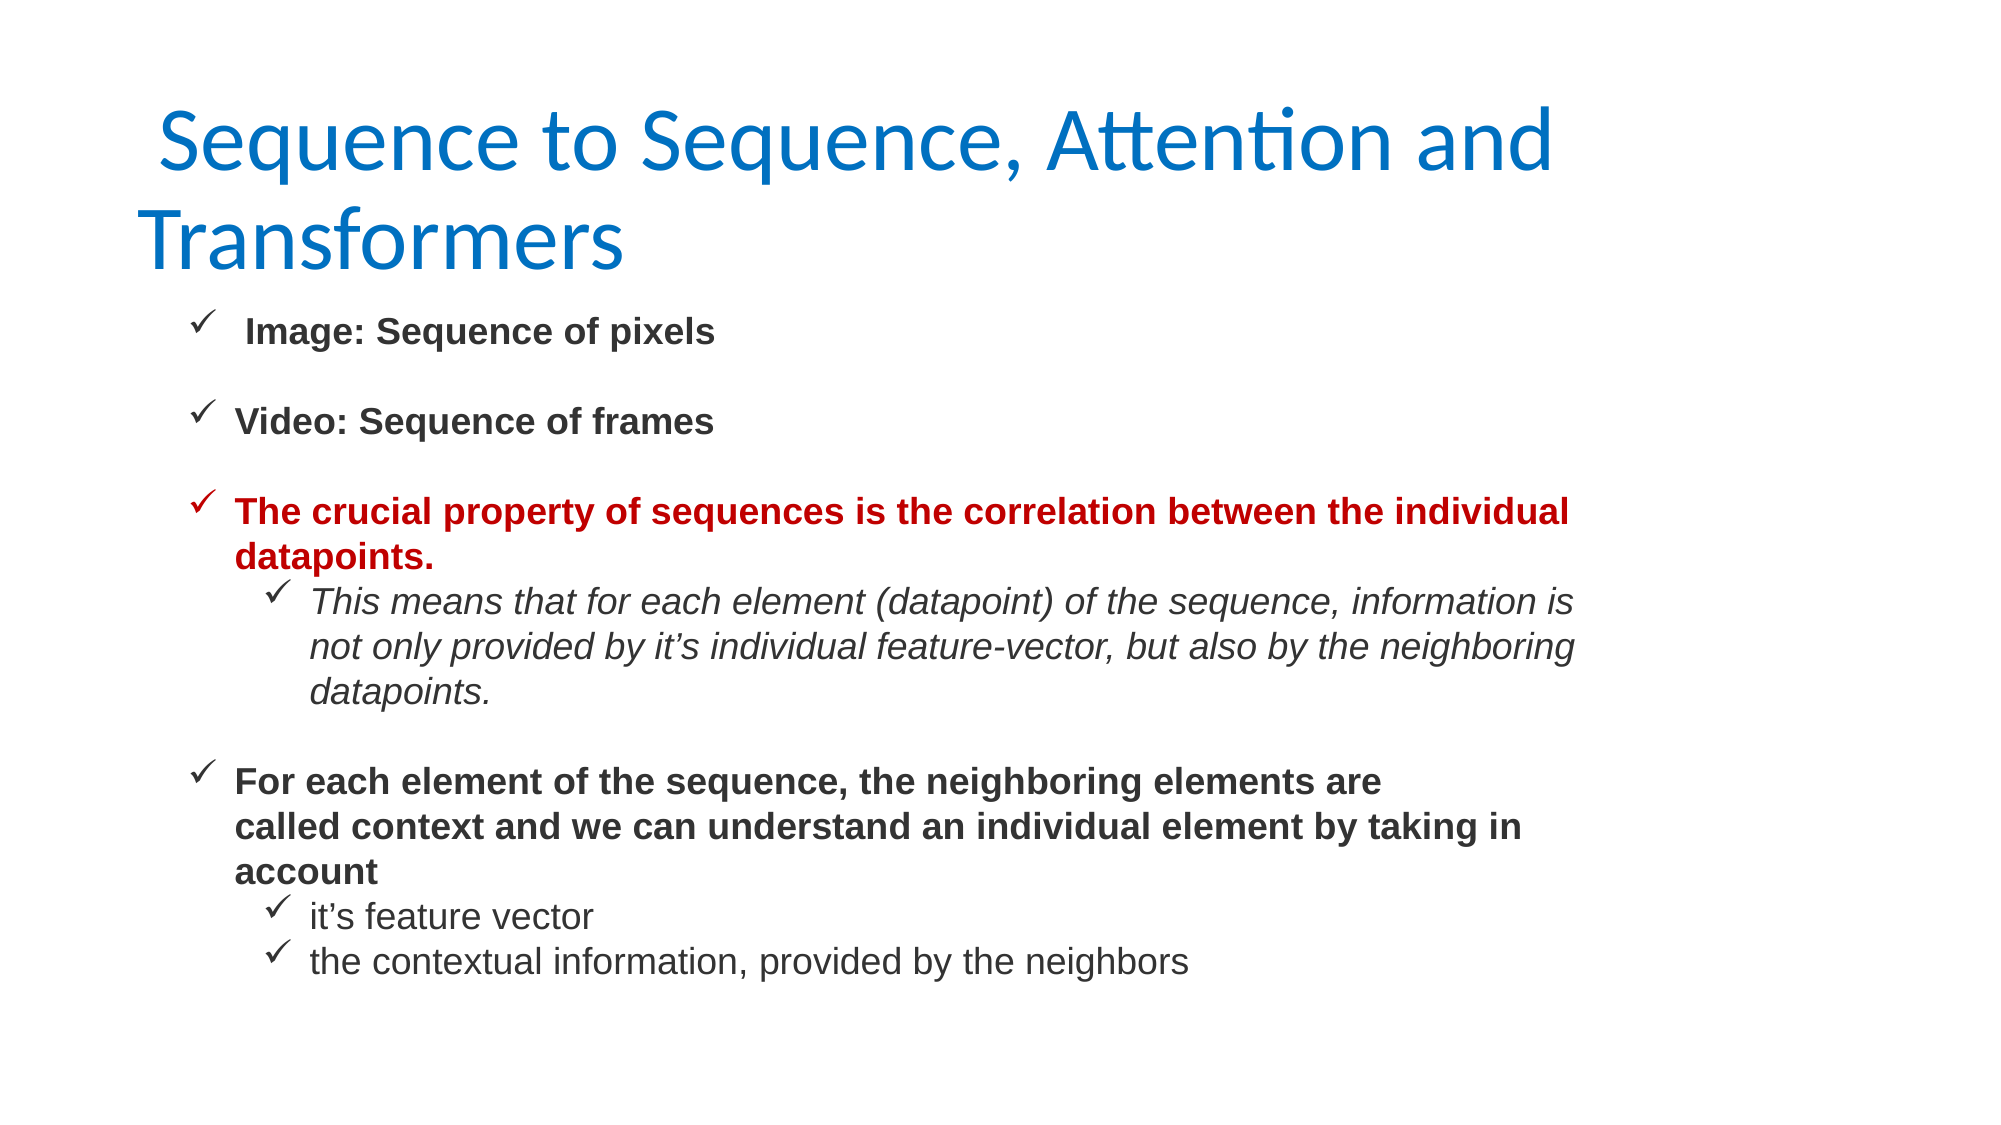

# Sequence to Sequence, Attention and Transformers
 Image: Sequence of pixels

Video: Sequence of frames

The crucial property of sequences is the correlation between the individual datapoints.
This means that for each element (datapoint) of the sequence, information is not only provided by it’s individual feature-vector, but also by the neighboring datapoints.

For each element of the sequence, the neighboring elements are called context and we can understand an individual element by taking in account
it’s feature vector
the contextual information, provided by the neighbors